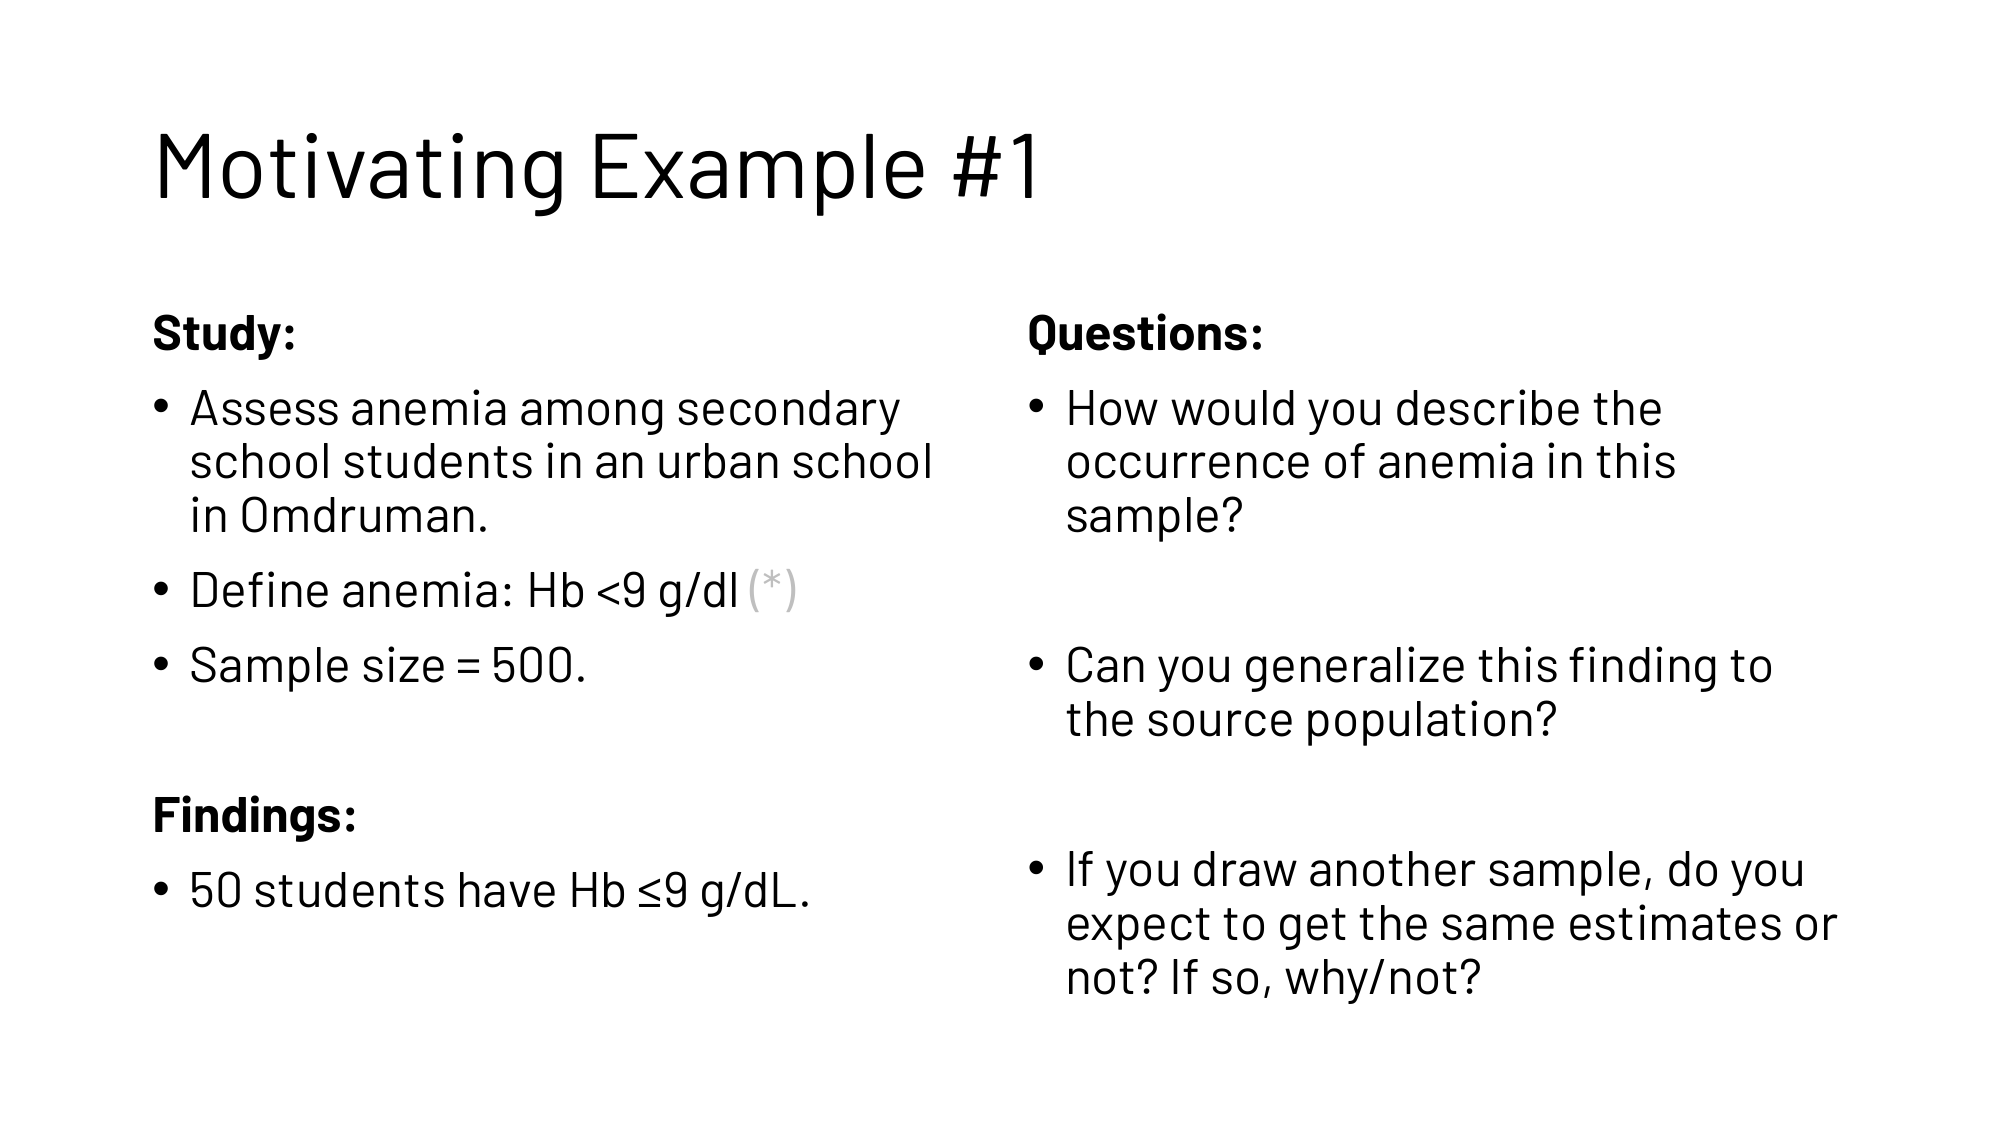

# Motivating Example #1
Study:
Assess anemia among secondary school students in an urban school in Omdruman.
Define anemia: Hb <9 g/dl (*)
Sample size = 500.

Findings:
50 students have Hb ≤9 g/dL.

Questions:
How would you describe the occurrence of anemia in this sample?

Can you generalize this finding to the source population?

If you draw another sample, do you expect to get the same estimates or not? If so, why/not?